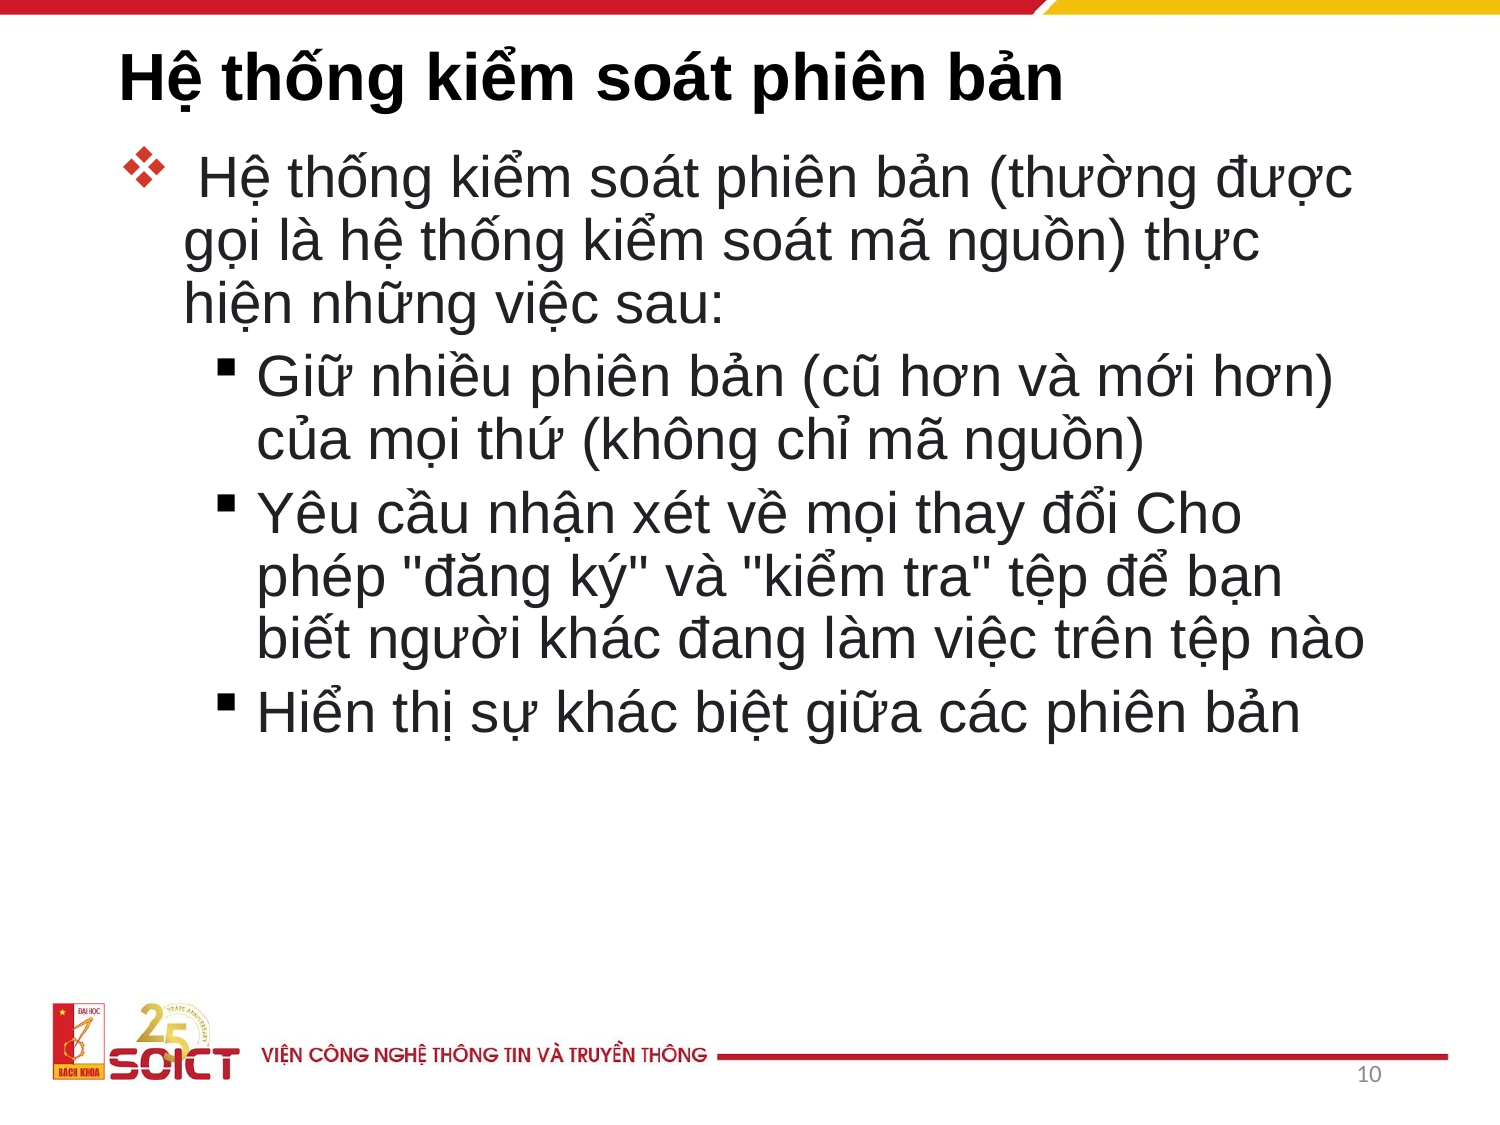

# Hệ thống kiểm soát phiên bản
 Hệ thống kiểm soát phiên bản (thường được gọi là hệ thống kiểm soát mã nguồn) thực hiện những việc sau:
Giữ nhiều phiên bản (cũ hơn và mới hơn) của mọi thứ (không chỉ mã nguồn)
Yêu cầu nhận xét về mọi thay đổi Cho phép "đăng ký" và "kiểm tra" tệp để bạn biết người khác đang làm việc trên tệp nào
Hiển thị sự khác biệt giữa các phiên bản

10